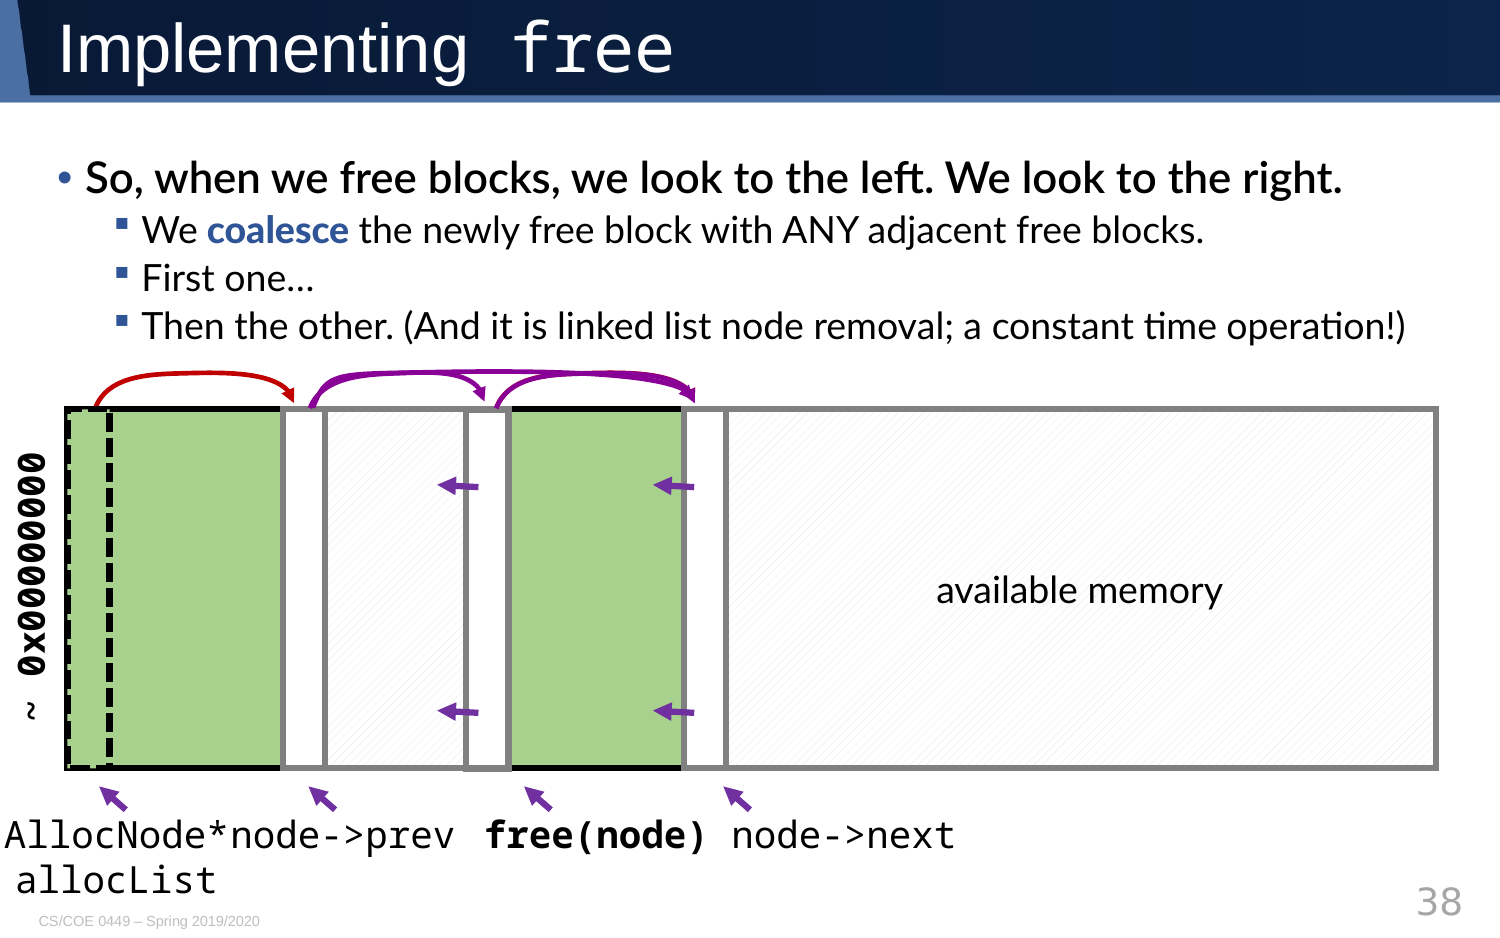

# Implementing free
So, when we free blocks, we look to the left. We look to the right.
We coalesce the newly free block with ANY adjacent free blocks.
First one…
Then the other. (And it is linked list node removal; a constant time operation!)

~ 0x00000000
available memory
AllocNode*
allocList
node->prev
free(node)
node->next
38
CS/COE 0449 – Spring 2019/2020